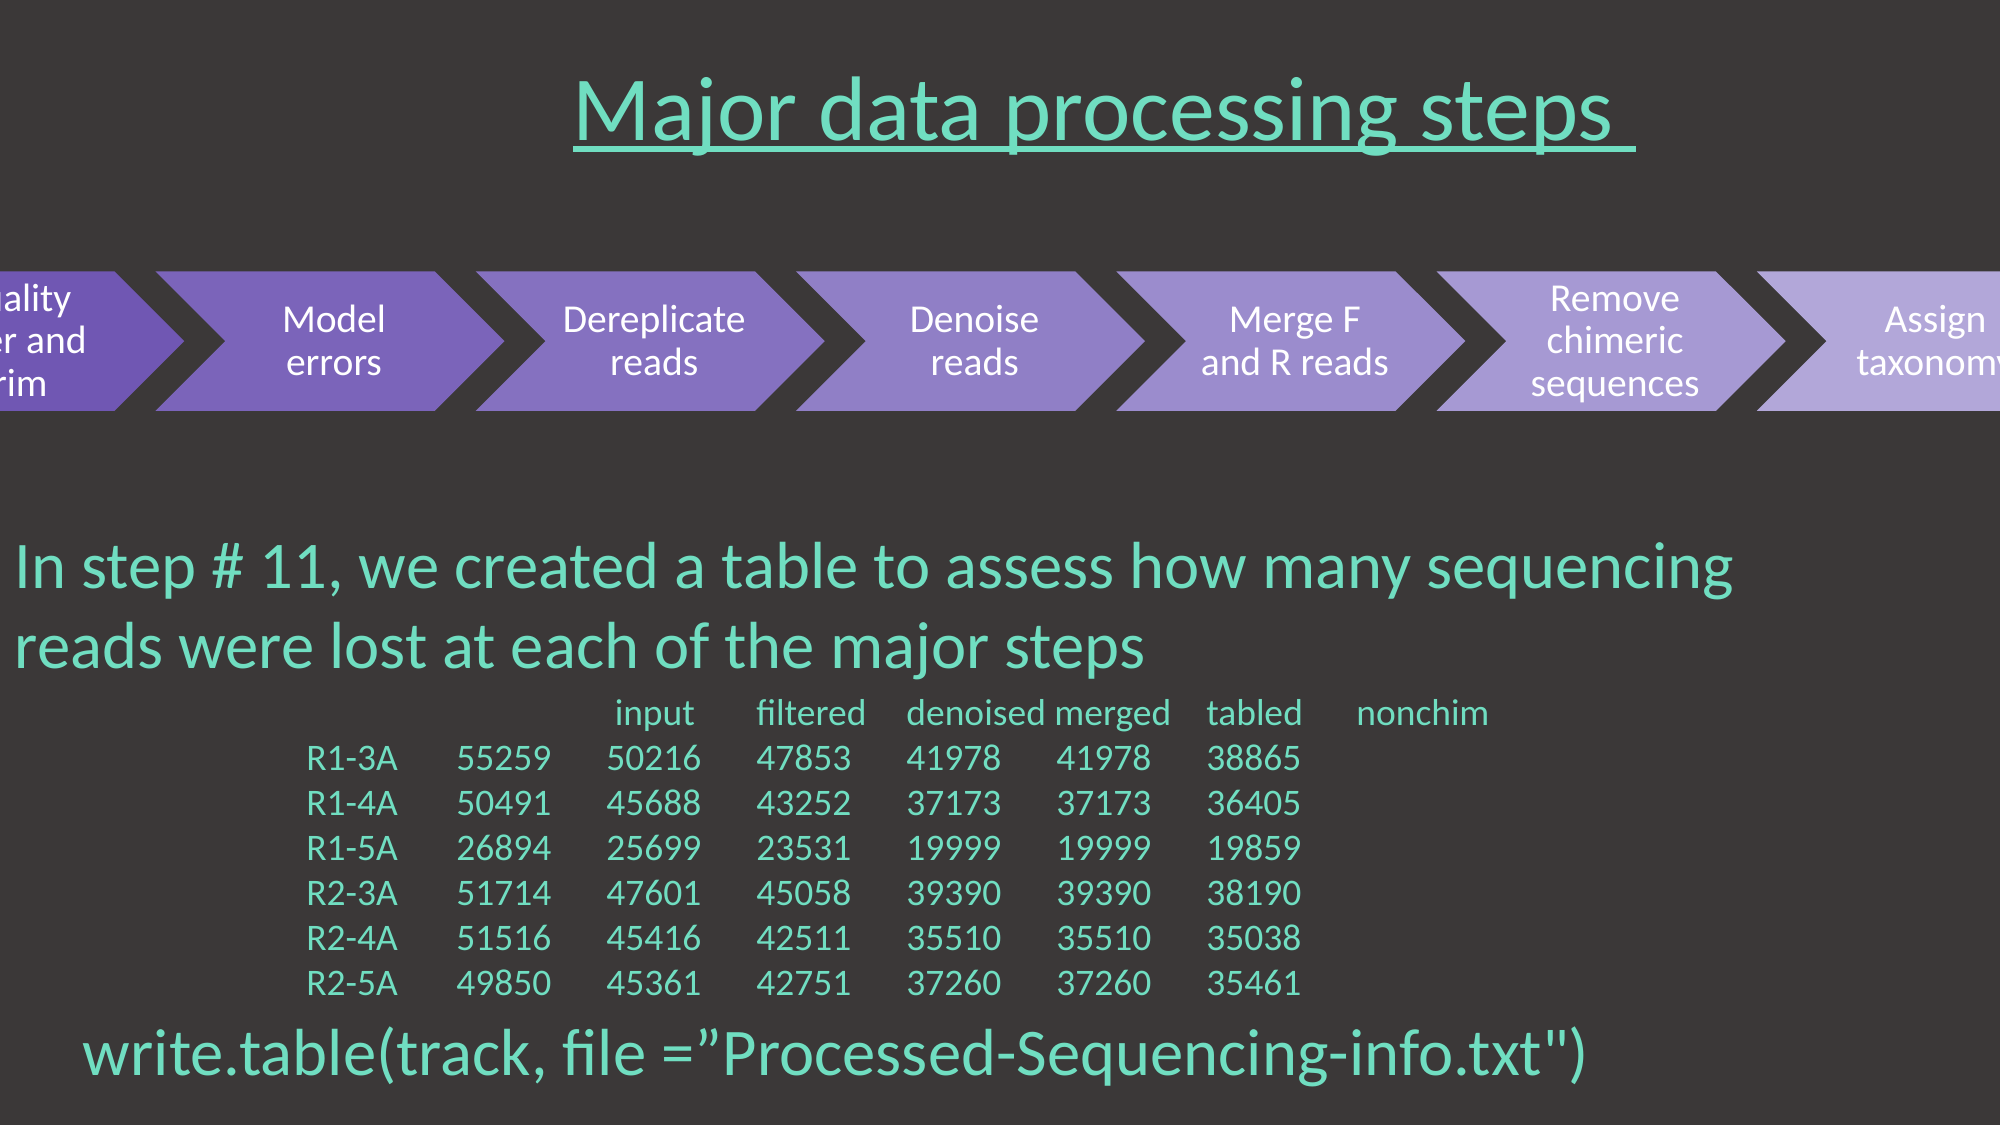

Quality filter and trim
Model errors
Dereplicate reads
Denoise reads
Merge F and R reads
Remove chimeric sequences
Assign taxonomy
Major data processing steps
In step # 11, we created a table to assess how many sequencing reads were lost at each of the major steps
	 	 input 	filtered 	denoised merged 	tabled 	nonchim
R1-3A 	55259   	50216    	47853  	41978  	41978   	38865
R1-4A	50491   	45688    	43252  	37173  	37173   	36405
R1-5A 	26894    	25699    	23531  	19999  	19999   	19859
R2-3A 	51714    	47601    	45058  	39390  	39390   	38190
R2-4A 	51516    	45416    	42511  	35510  	35510   	35038
R2-5A 	49850    	45361    	42751  	37260  	37260   	35461
write.table(track, file =”Processed-Sequencing-info.txt")